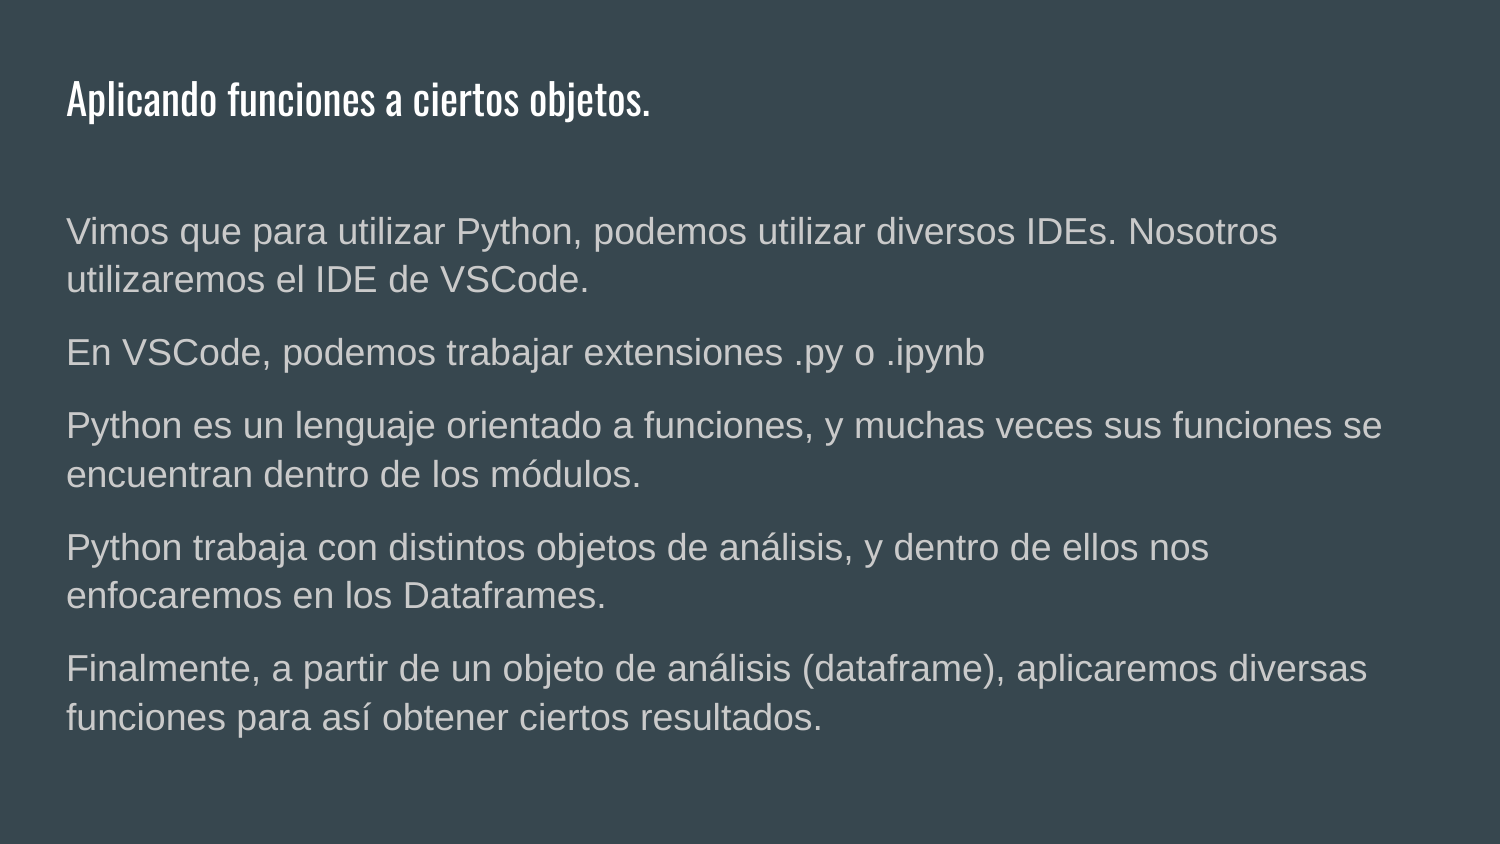

# Aplicando funciones a ciertos objetos.
Vimos que para utilizar Python, podemos utilizar diversos IDEs. Nosotros utilizaremos el IDE de VSCode.
En VSCode, podemos trabajar extensiones .py o .ipynb
Python es un lenguaje orientado a funciones, y muchas veces sus funciones se encuentran dentro de los módulos.
Python trabaja con distintos objetos de análisis, y dentro de ellos nos enfocaremos en los Dataframes.
Finalmente, a partir de un objeto de análisis (dataframe), aplicaremos diversas funciones para así obtener ciertos resultados.